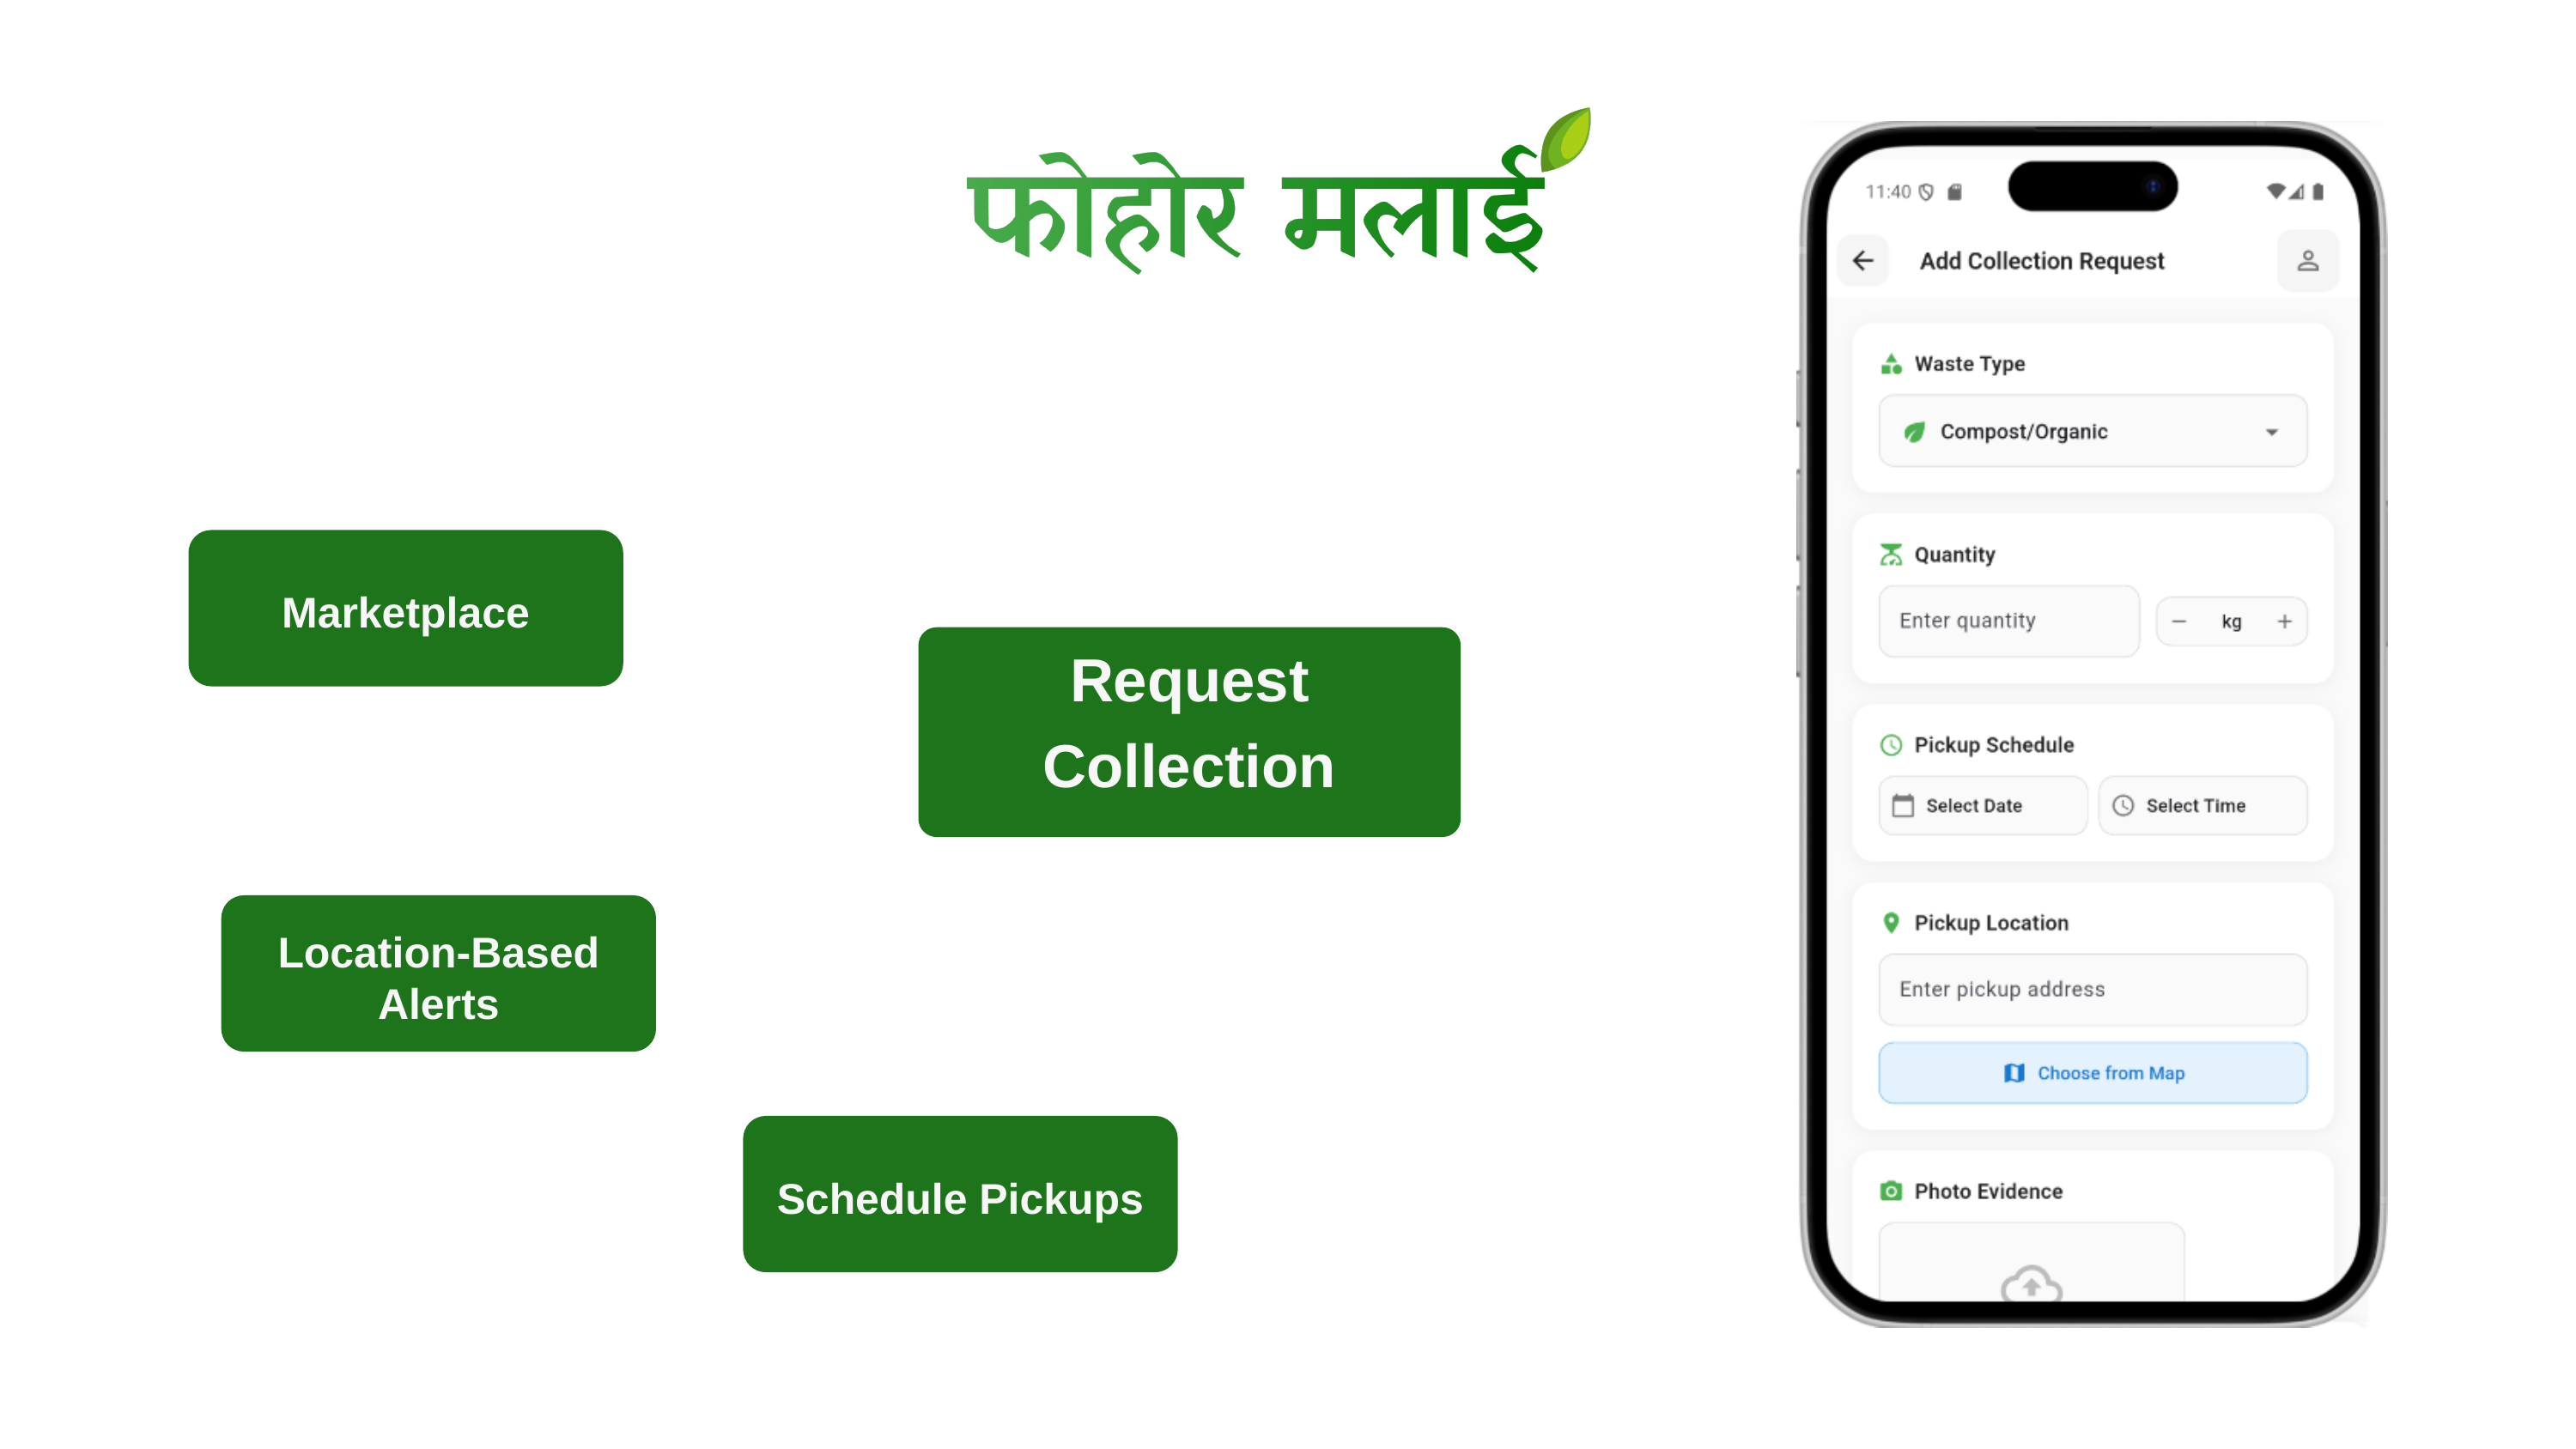

Marketplace

Request Collection

Location-Based Alerts

Schedule Pickups